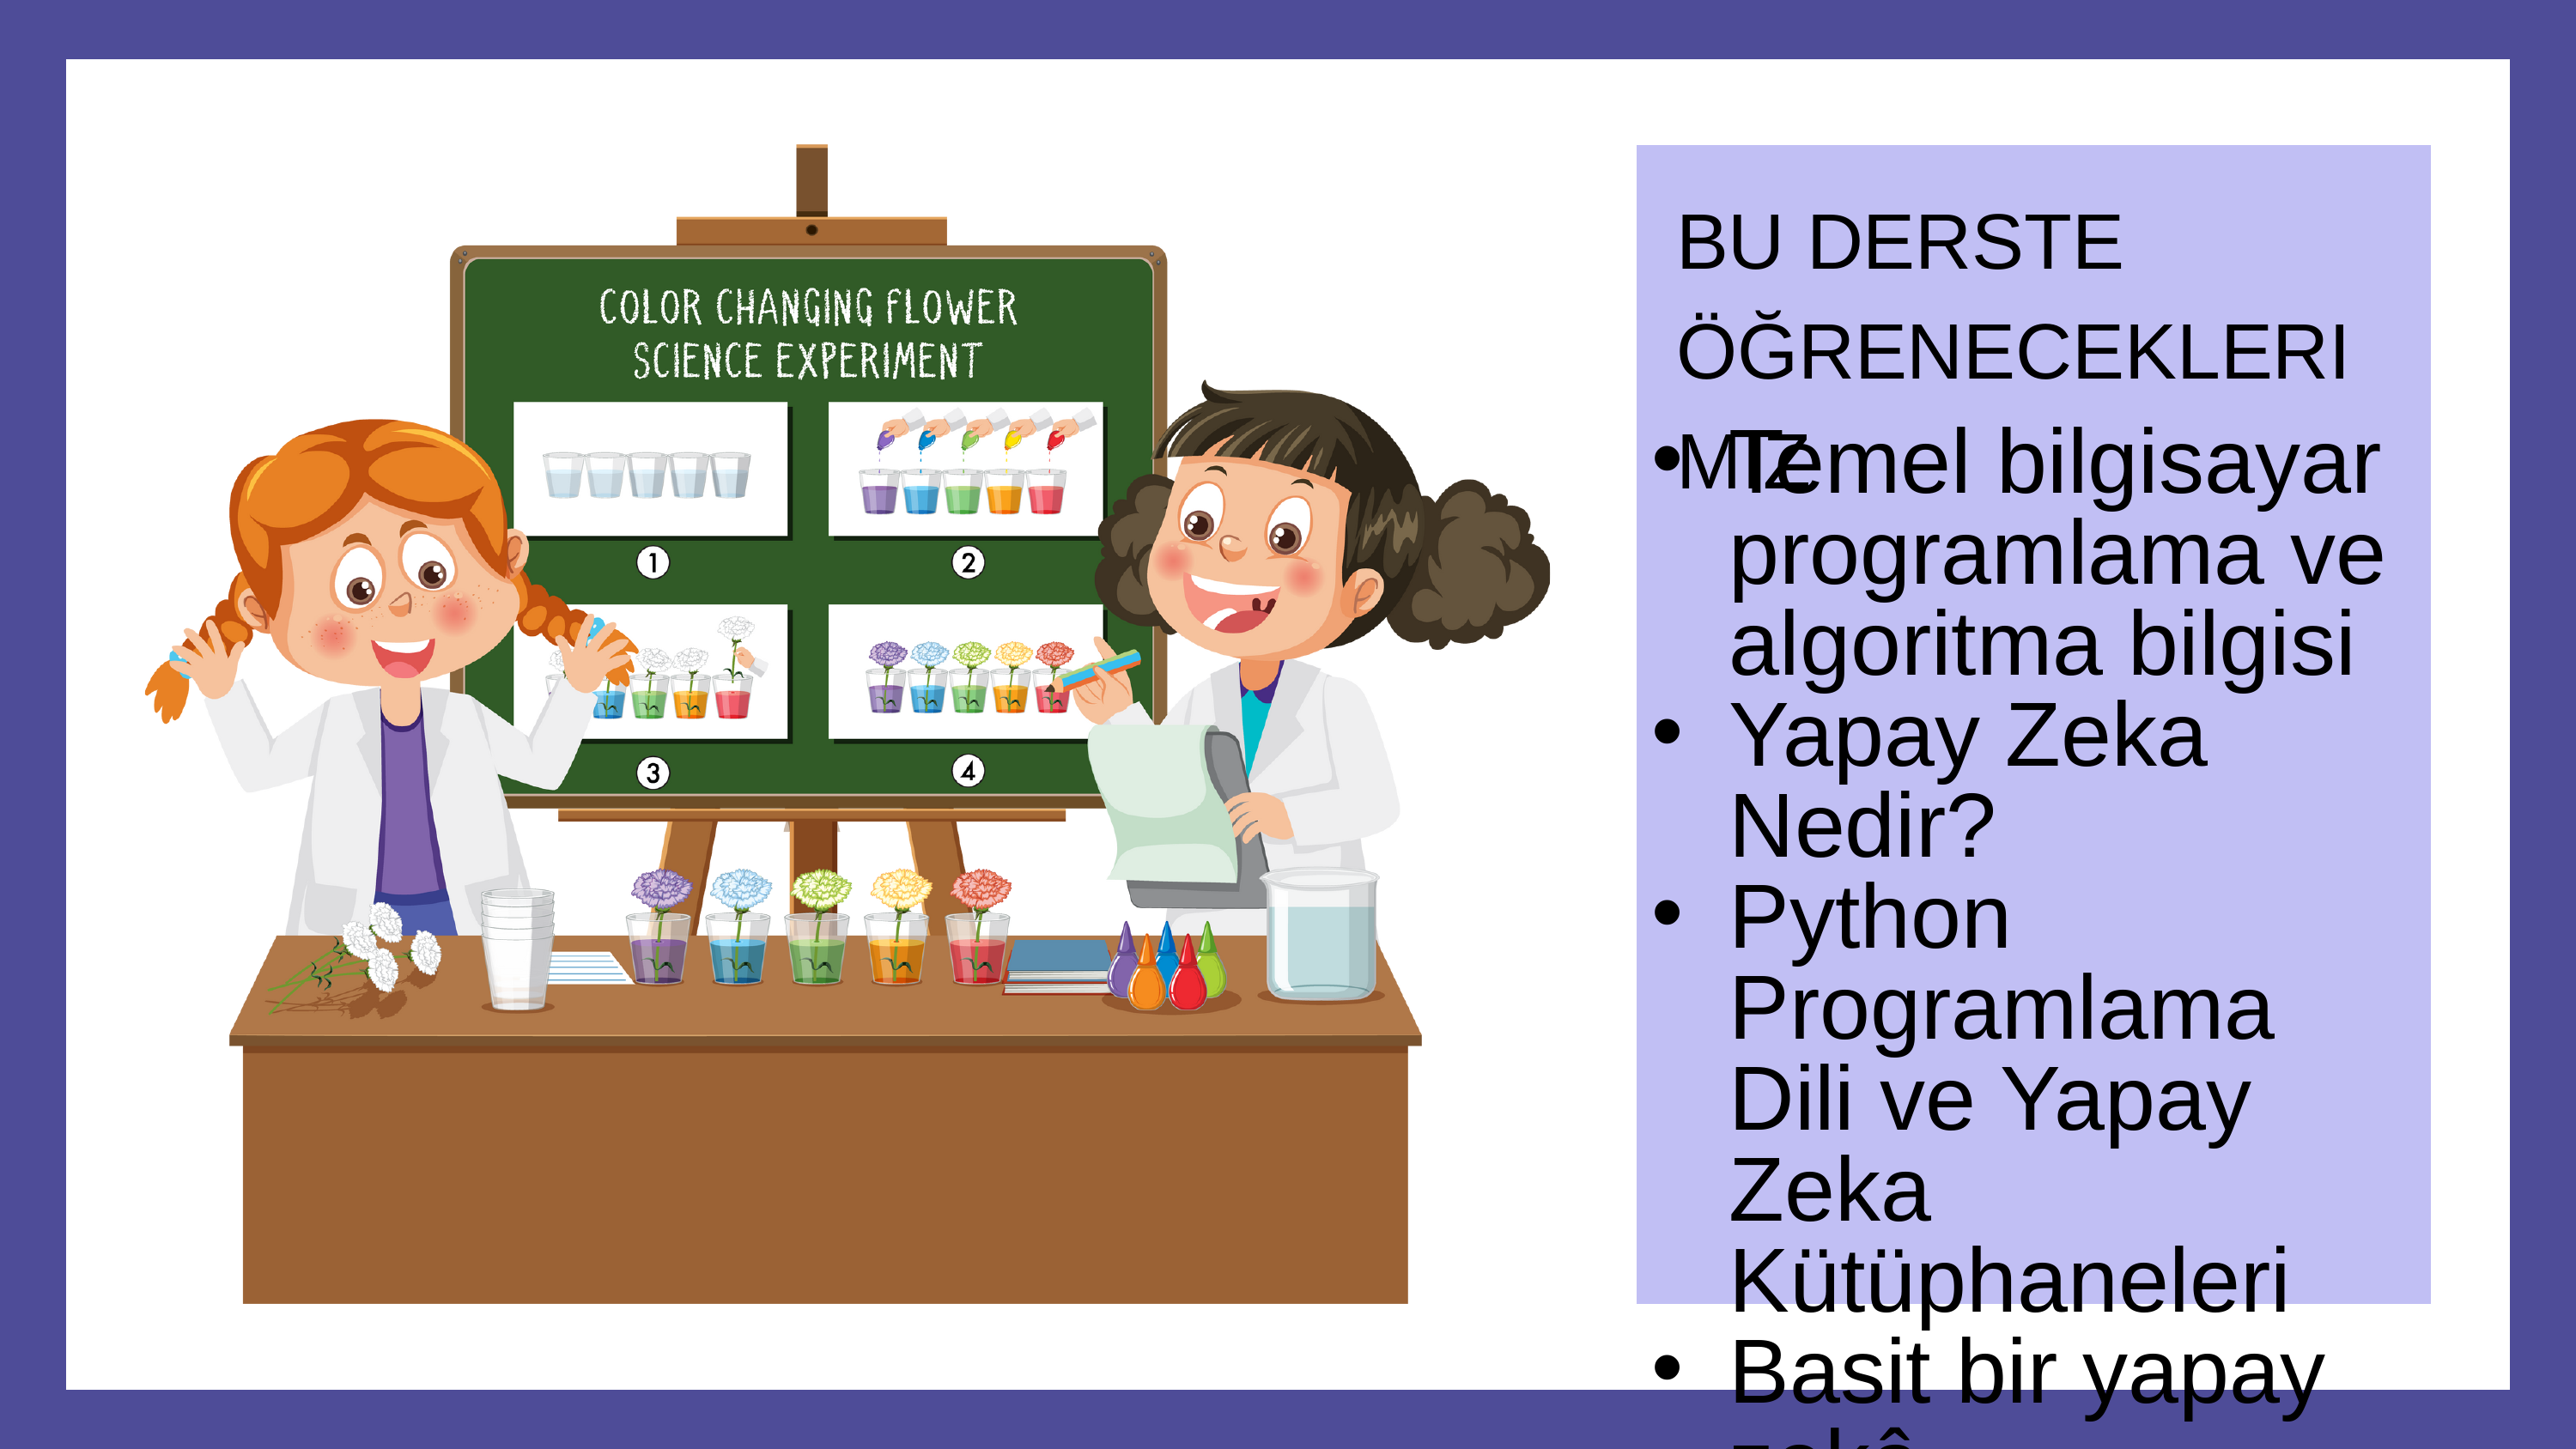

BU DERSTE ÖĞRENECEKLERIMIZ
Temel bilgisayar programlama ve algoritma bilgisi
Yapay Zeka Nedir?
Python Programlama Dili ve Yapay Zeka Kütüphaneleri
Basit bir yapay zekâ uygulaması yapmak